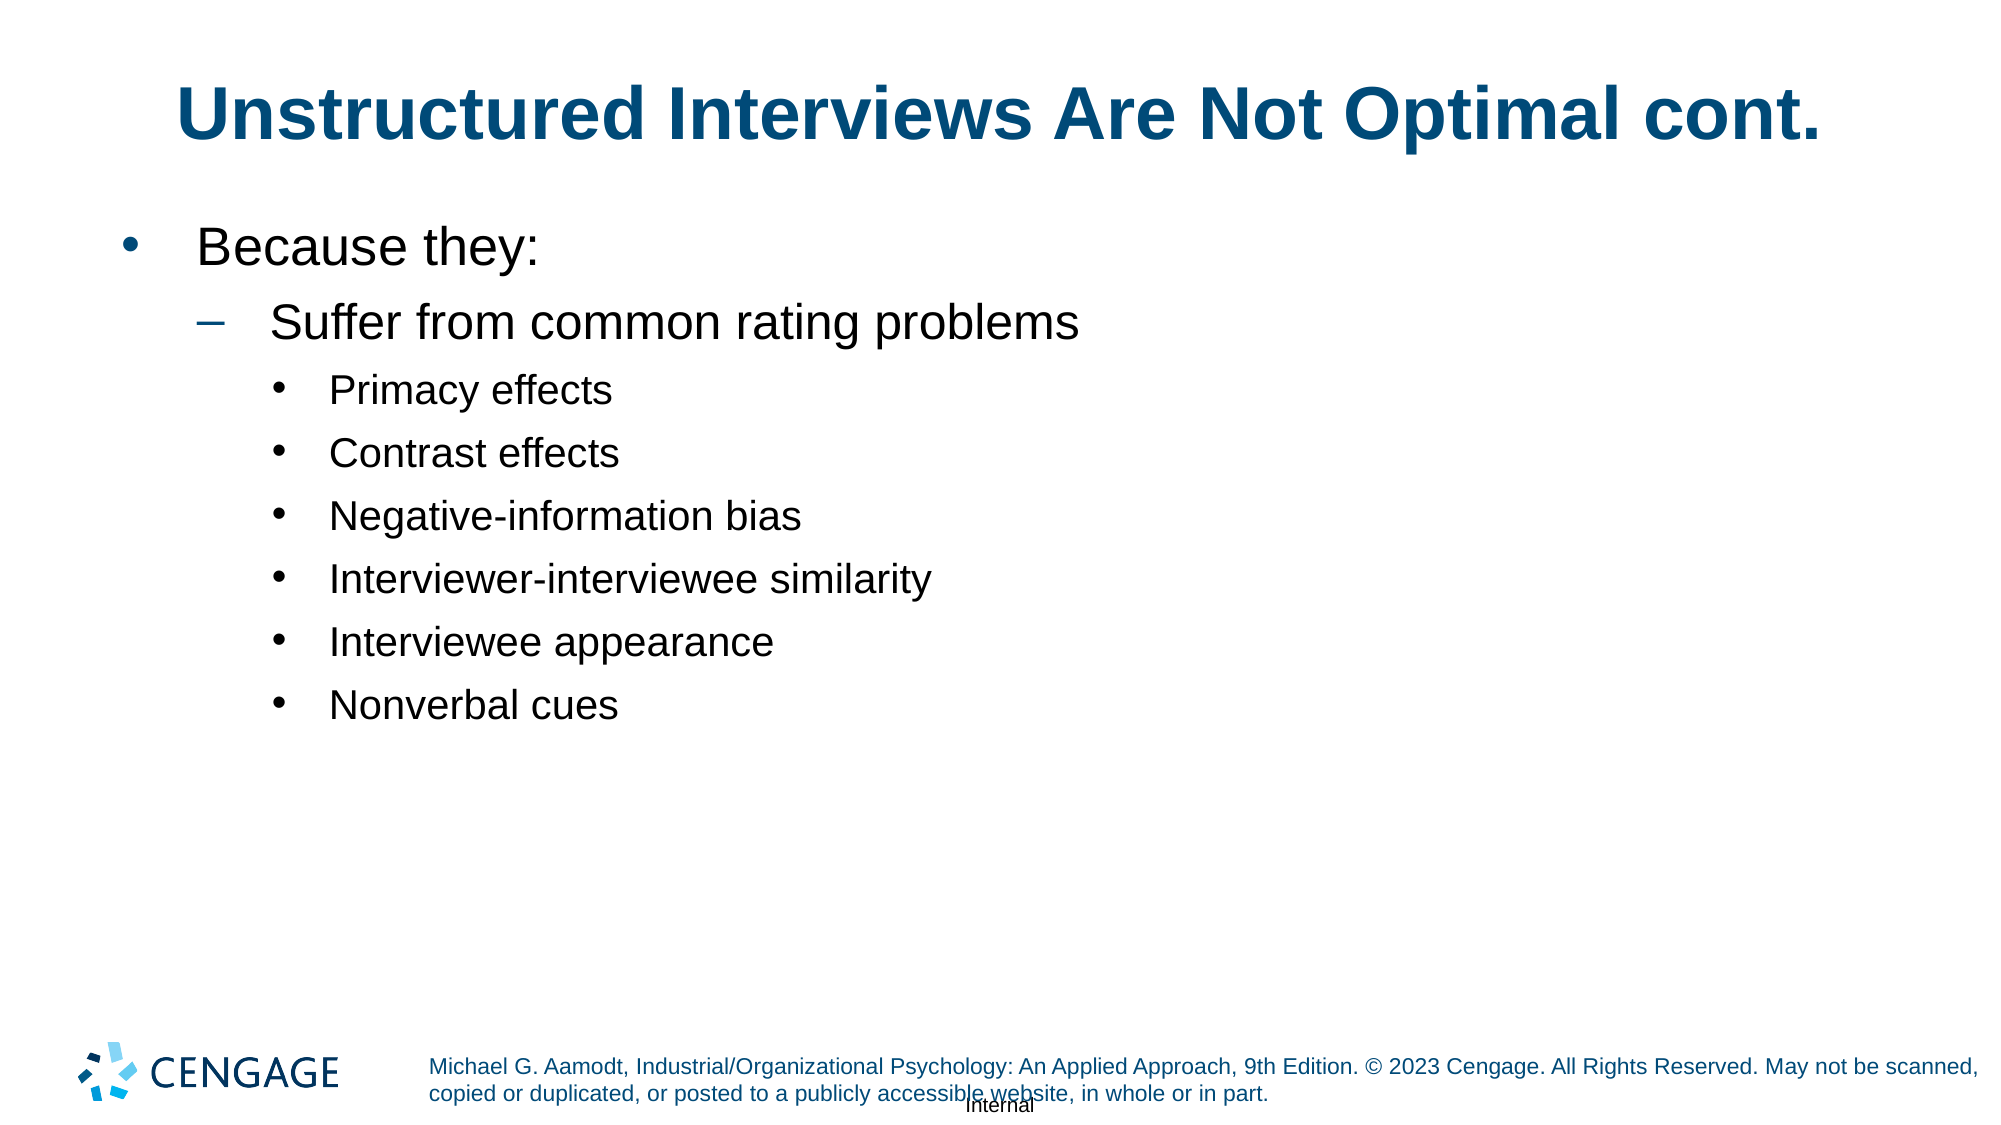

# Unstructured Interviews Are Not Optimal cont.
Because they:
Suffer from common rating problems
Primacy effects
Contrast effects
Negative-information bias
Interviewer-interviewee similarity
Interviewee appearance
Nonverbal cues